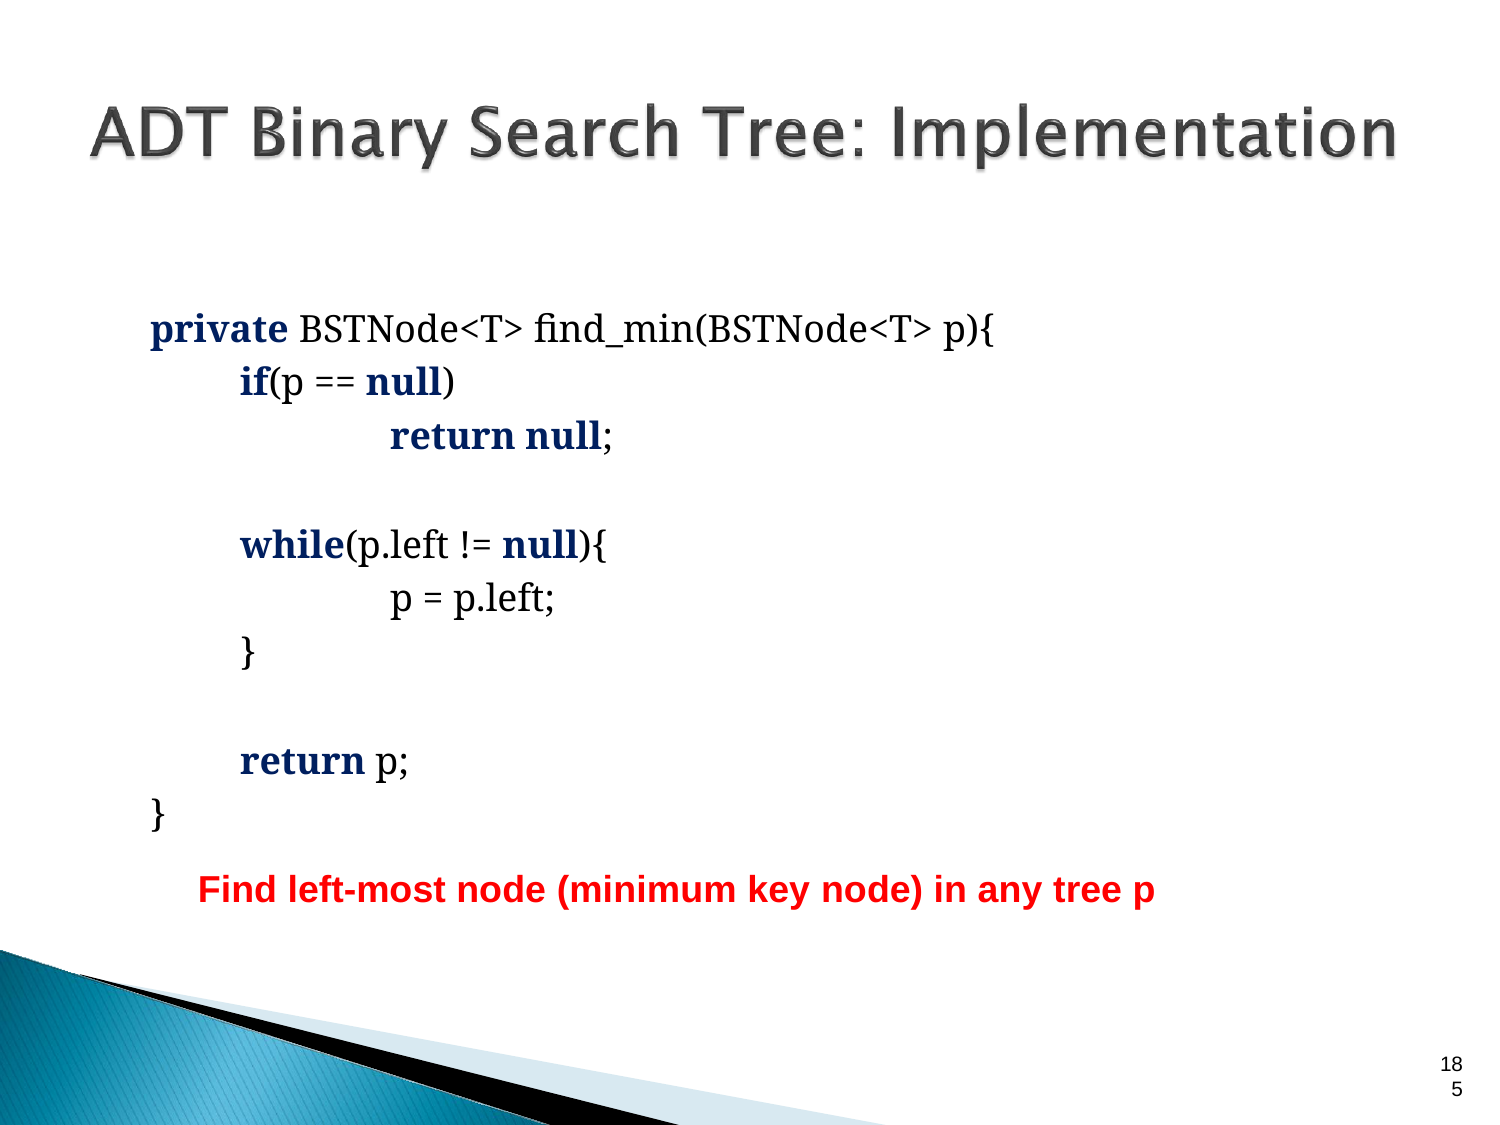

private BSTNode<T> find_min(BSTNode<T> p){
if(p == null)
return null;

while(p.left != null){
p = p.left;
}

return p;
}
Find left-most node (minimum key node) in any tree p
18
5